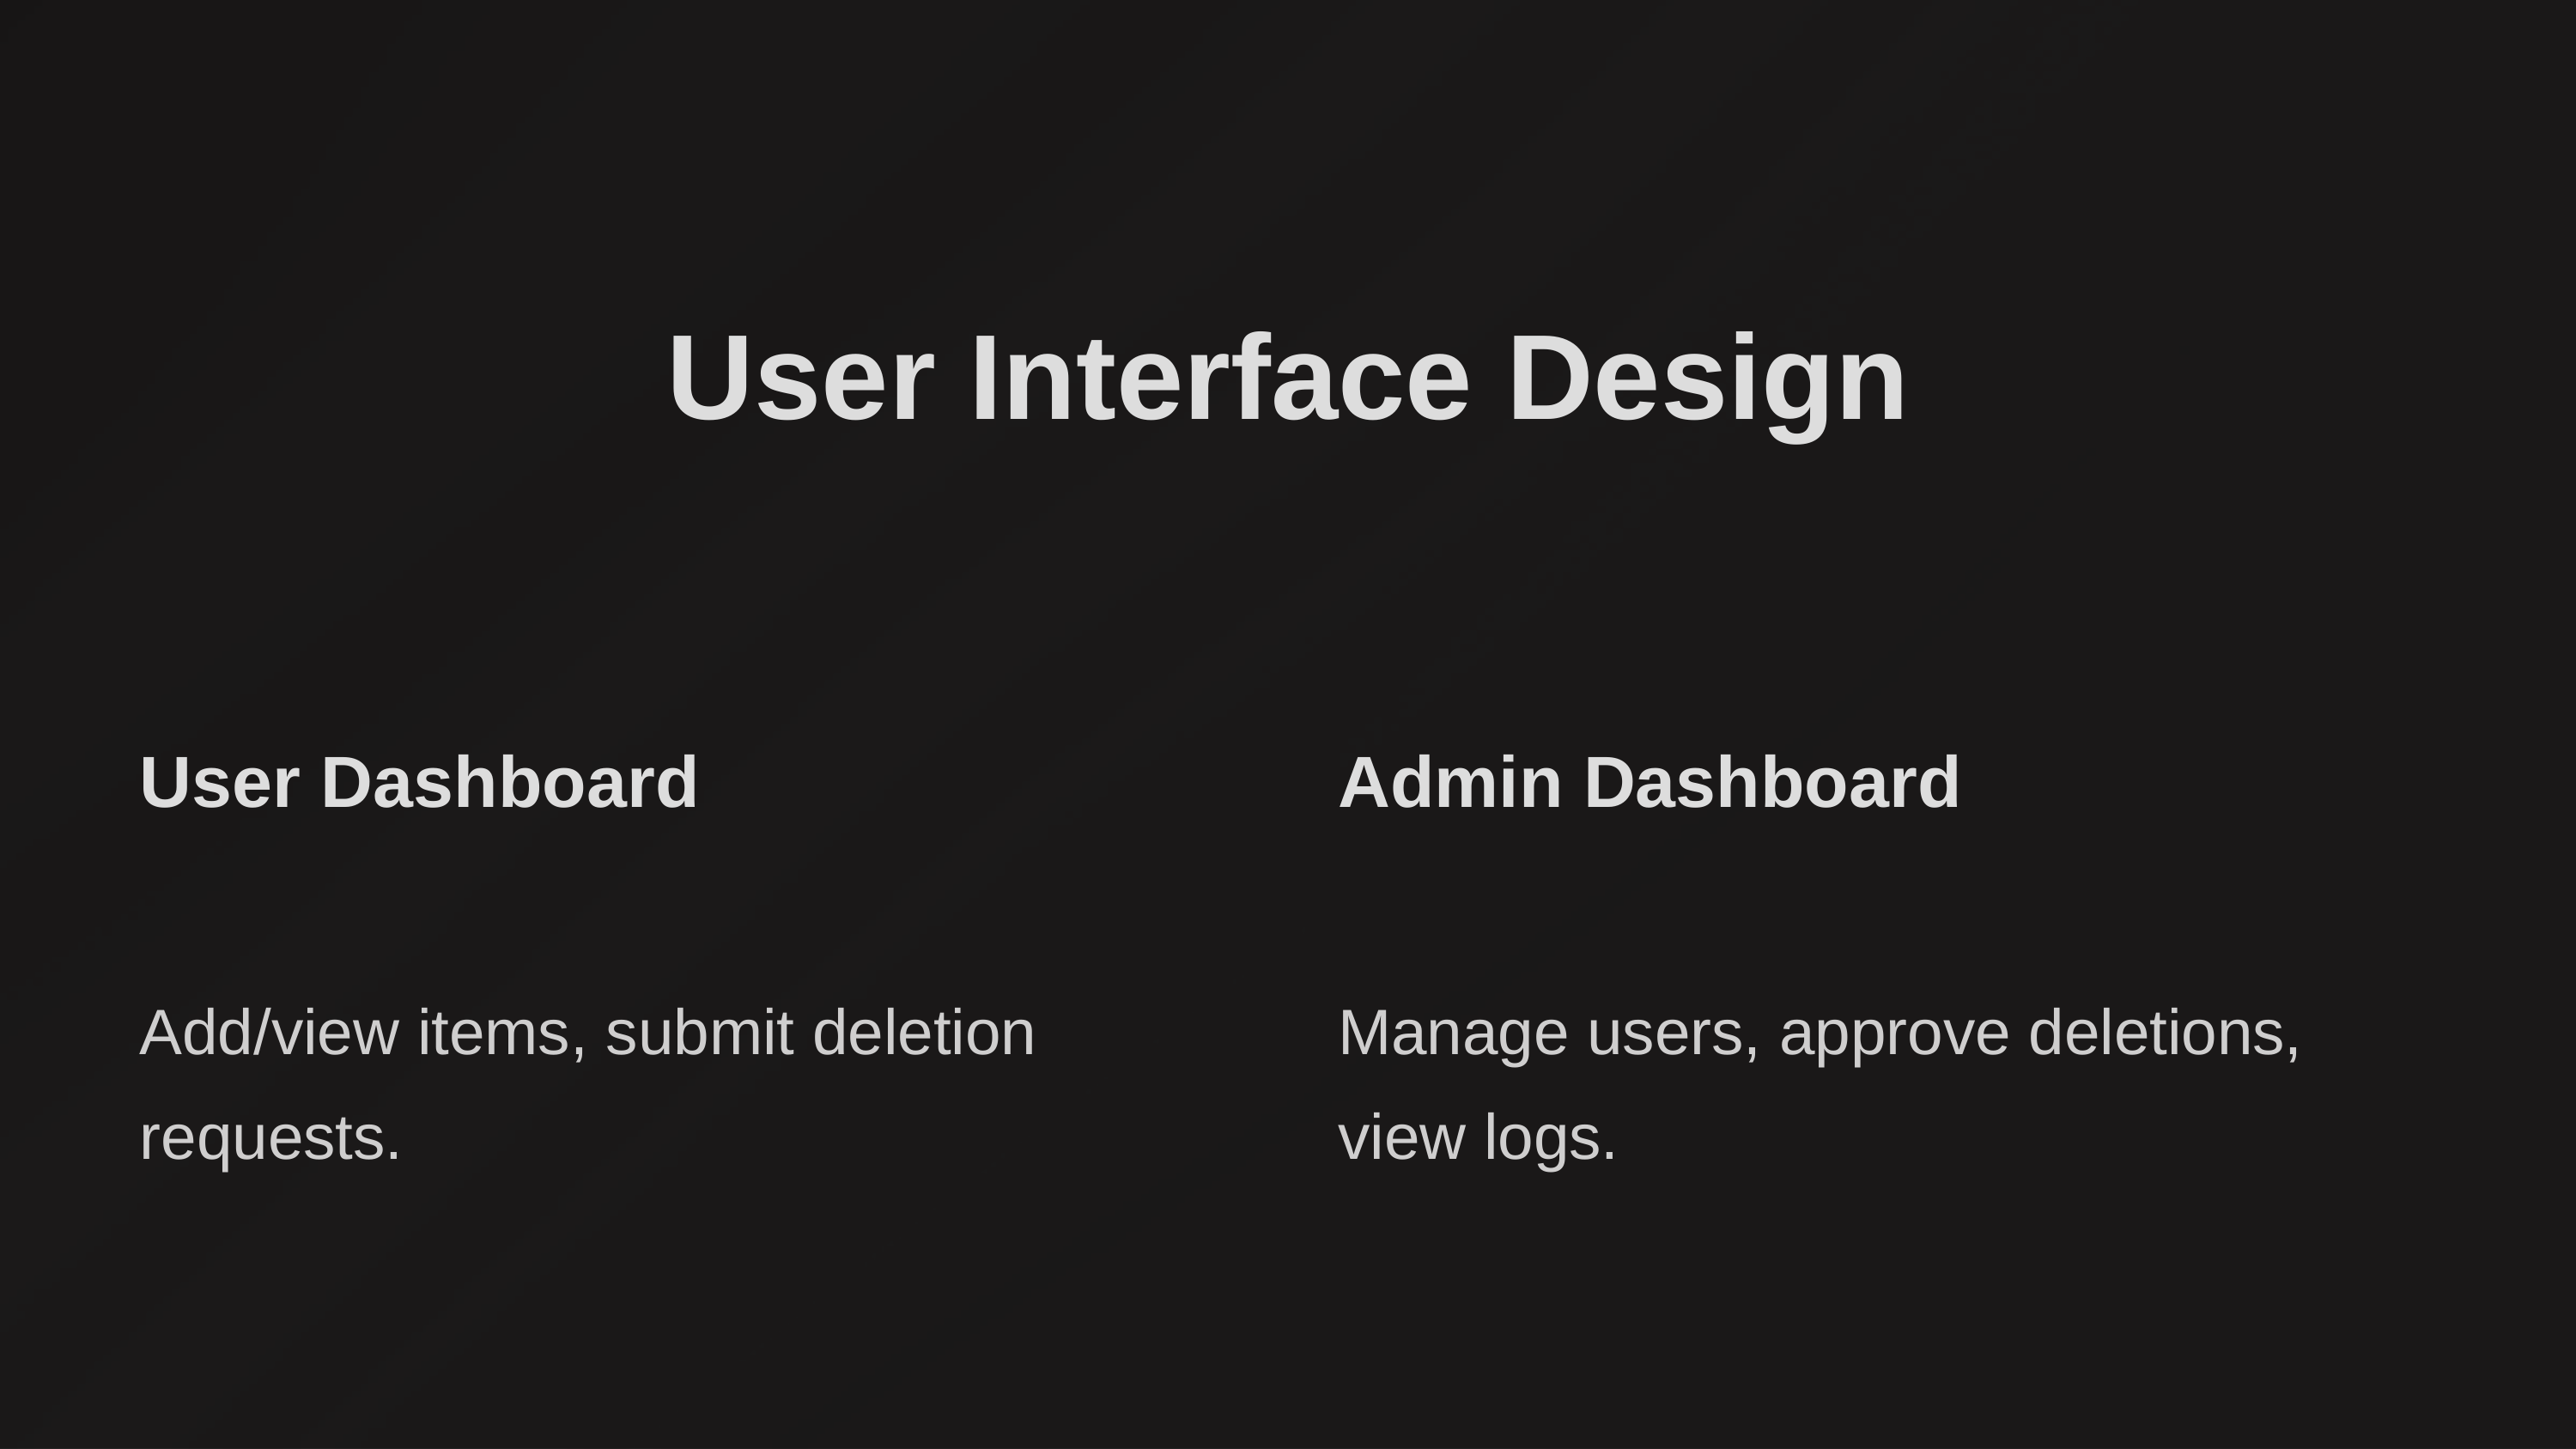

User Interface Design

User Dashboard

Admin Dashboard

Add/view items, submit deletion requests.

Manage users, approve deletions, view logs.